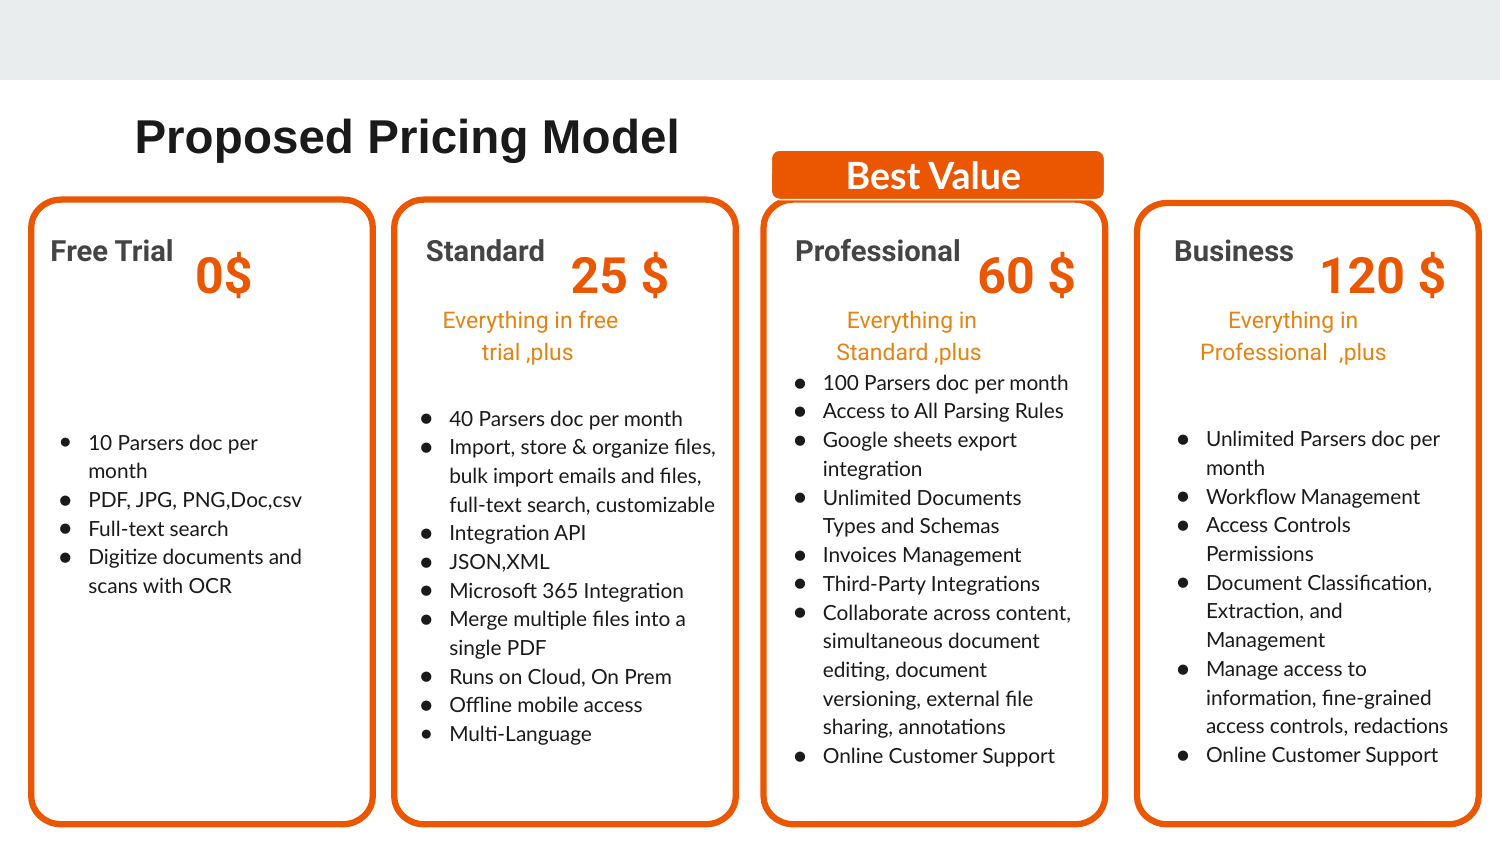

# Proposed Pricing Model

Best Value

Free Trial
Standard
Professional
Business

0$
25 $
60 $
120 $
Everything in free trial ,plus

Everything in Standard ,plus

Everything in Professional  ,plus

40 Parsers doc per month
Import, store & organize files, bulk import emails and files, full-text search, customizable
Integration API
JSON,XML
Microsoft 365 Integration
Merge multiple files into a single PDF
Runs on Cloud, On Prem
Offline mobile access
Multi-Language
100 Parsers doc per month
Access to All Parsing Rules
Google sheets export integration
Unlimited Documents Types and Schemas
Invoices Management
Third-Party Integrations
Collaborate across content, simultaneous document editing, document versioning, external file sharing, annotations
Online Customer Support
10 Parsers doc per month
PDF, JPG, PNG,Doc,csv
Full-text search
Digitize documents and scans with OCR
Unlimited Parsers doc per month
Workflow Management
Access Controls Permissions
Document Classification, Extraction, and Management
Manage access to information, fine-grained access controls, redactions
Online Customer Support